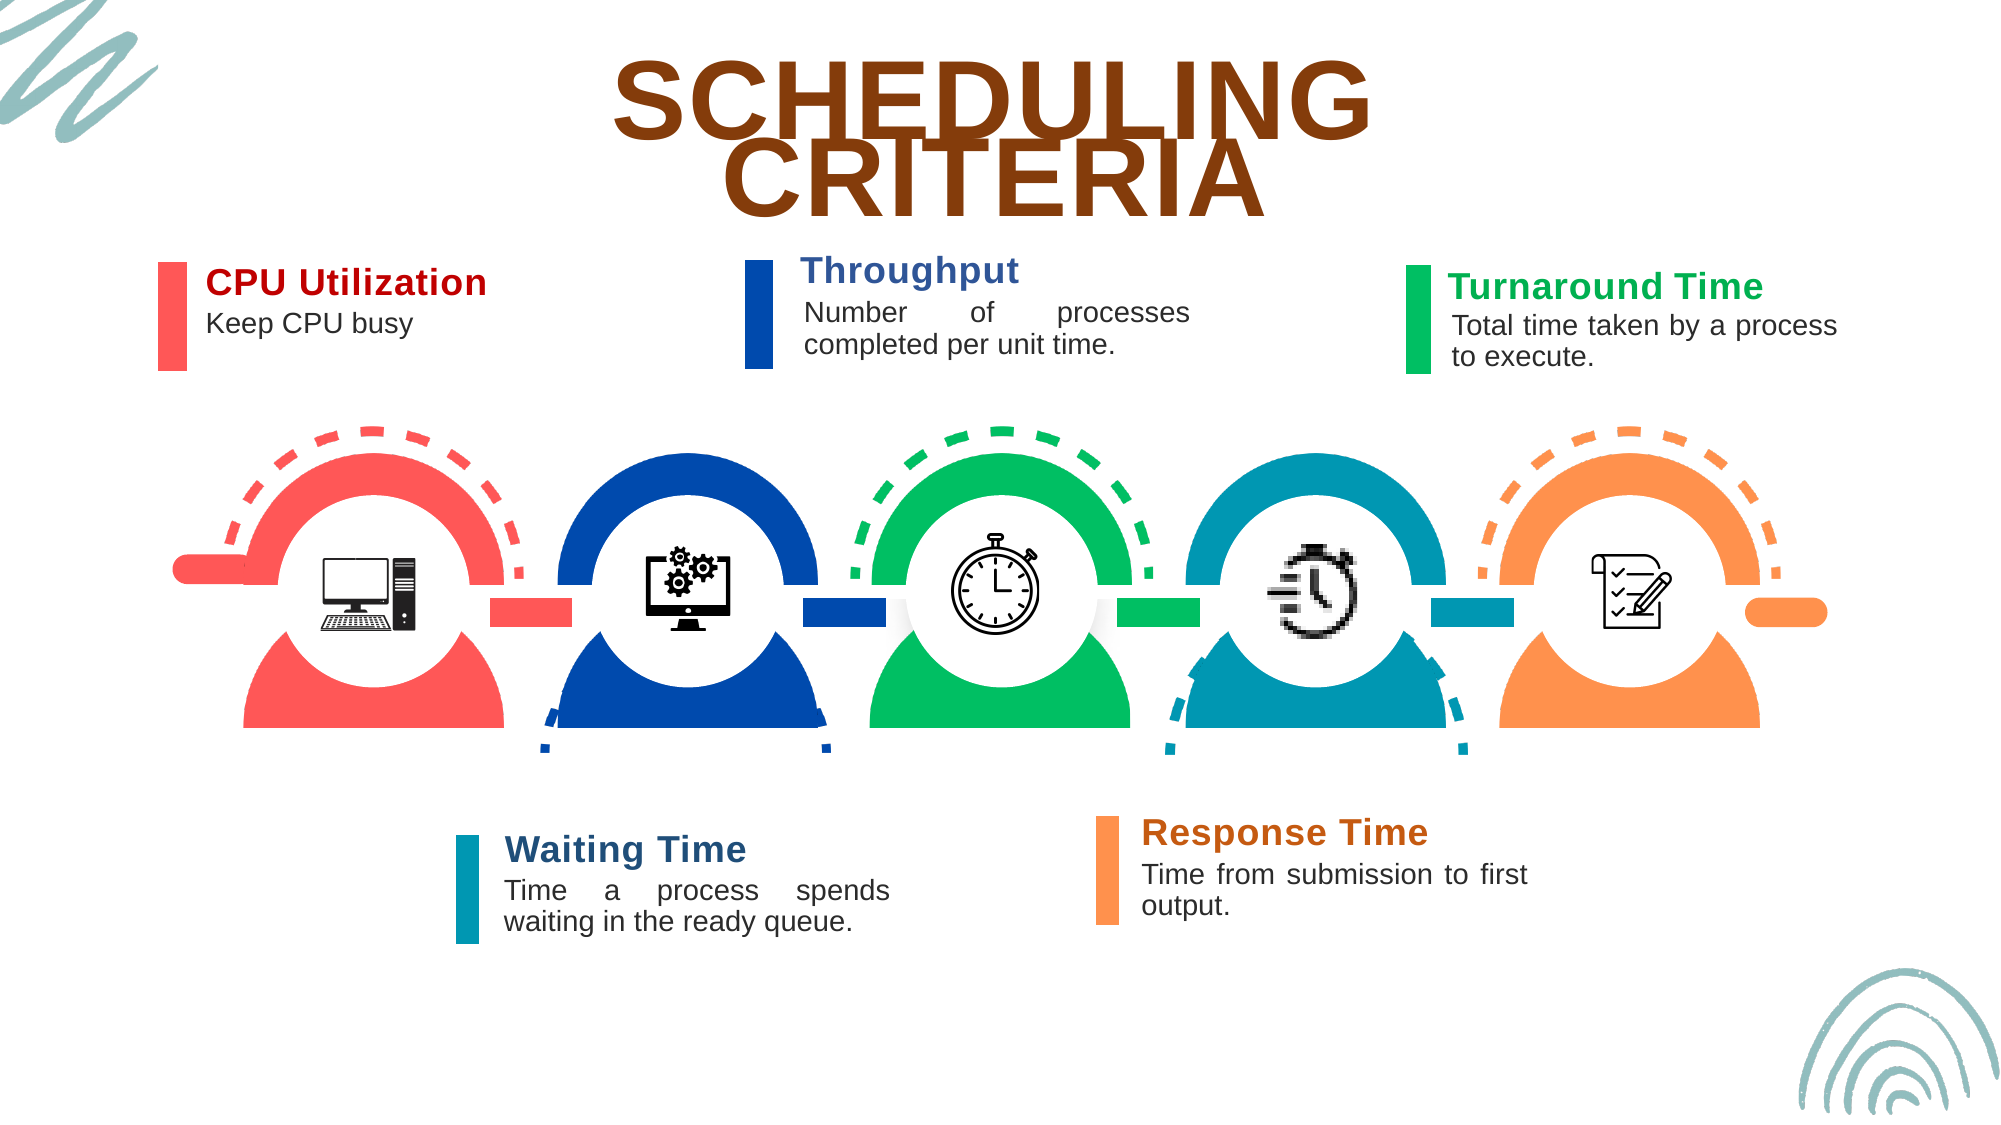

SCHEDULING CRITERIA
Throughput

Number of processes completed per unit time.
CPU Utilization

Keep CPU busy

Turnaround Time
Total time taken by a process to execute.

Response Time

Waiting Time

Time from submission to first output.
Time a process spends waiting in the ready queue.